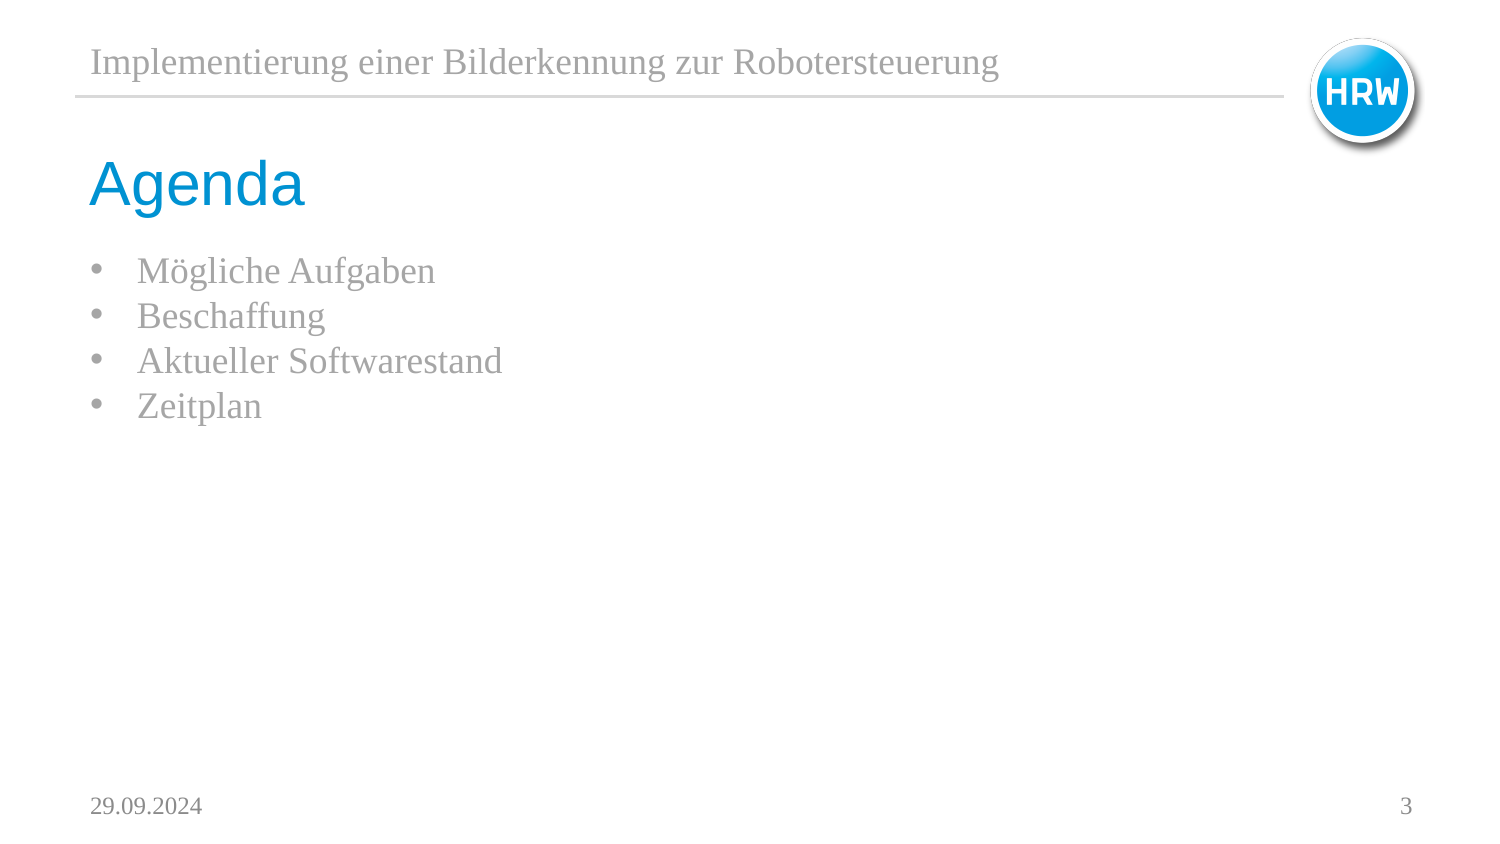

Implementierung einer Bilderkennung zur Robotersteuerung
# Agenda
Mögliche Aufgaben
Beschaffung
Aktueller Softwarestand
Zeitplan
29.09.2024
3